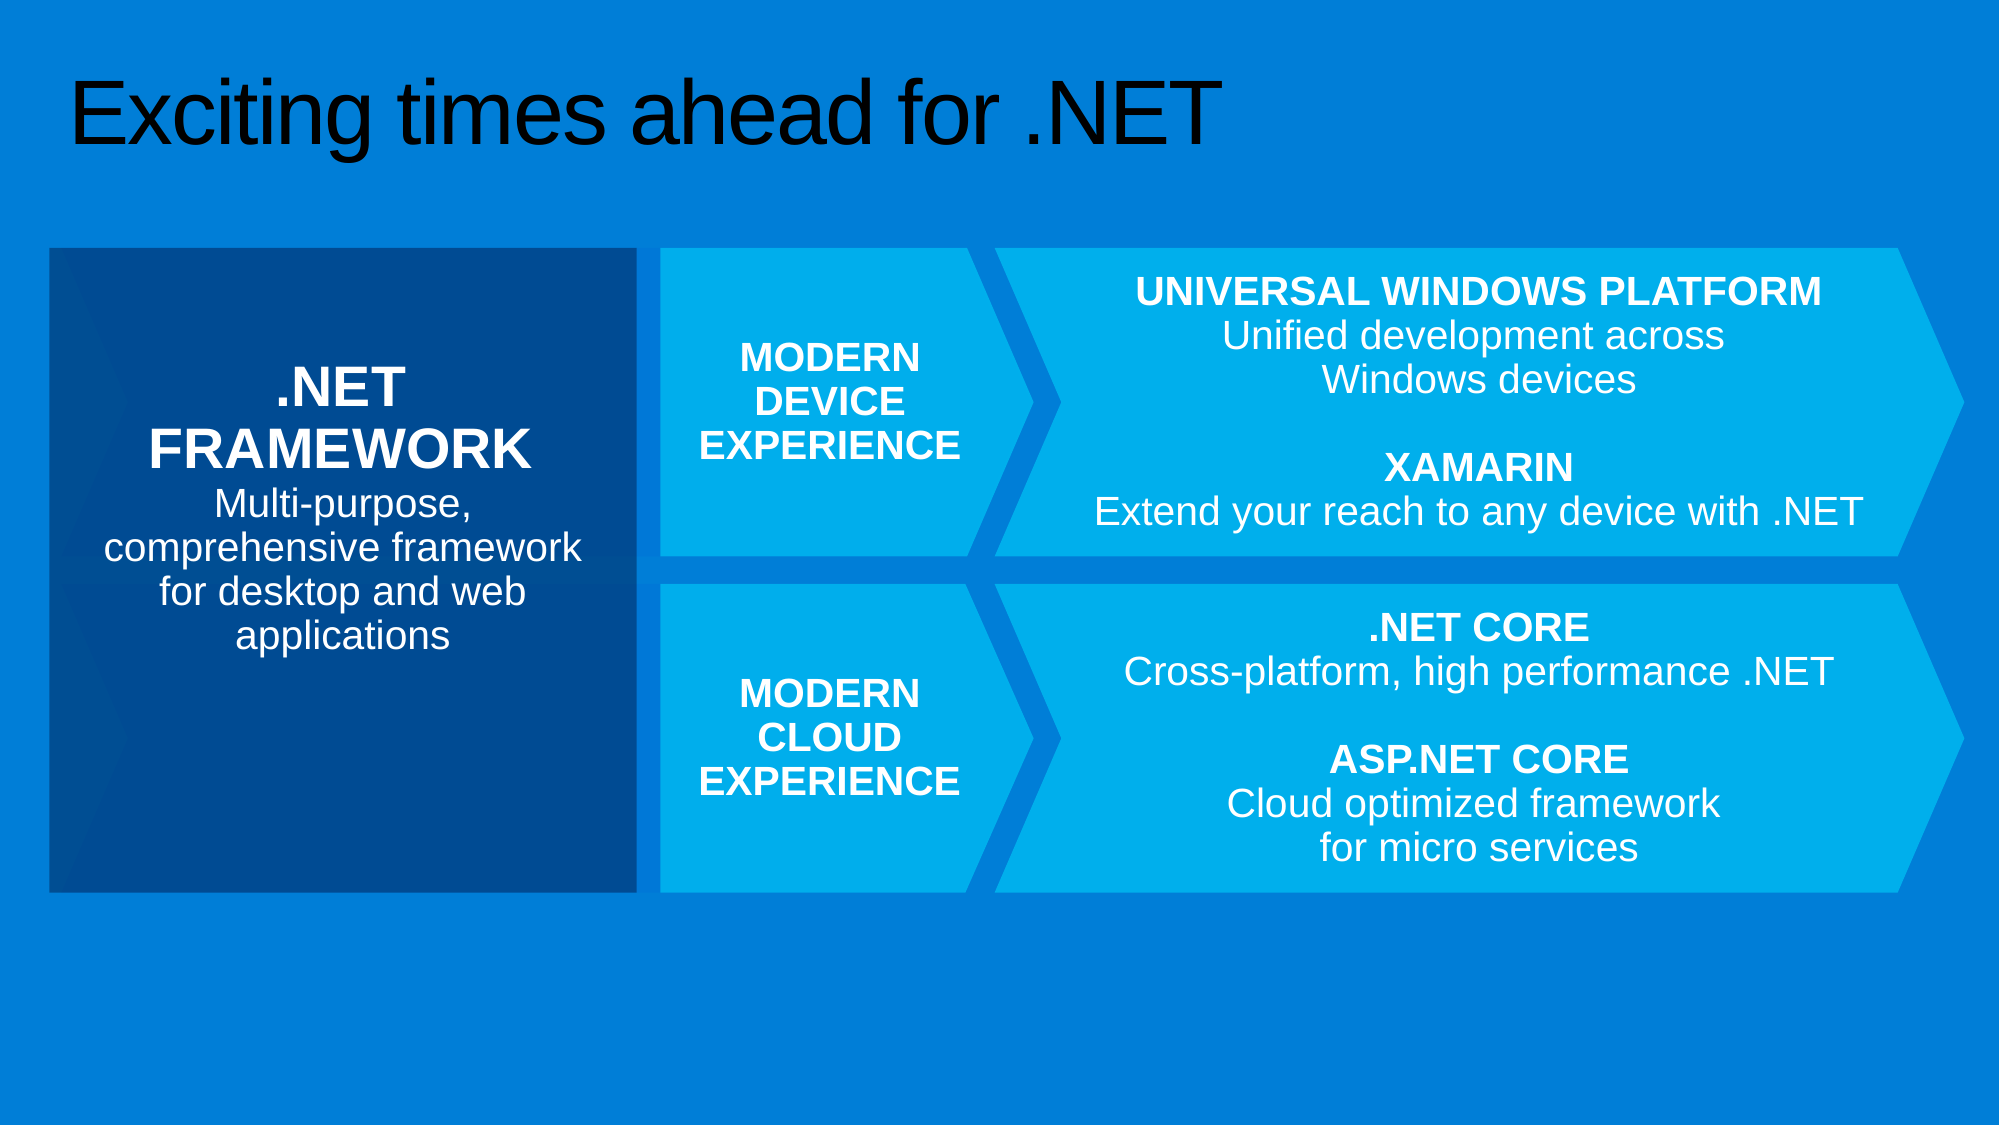

# Exciting times ahead for .NET

Modern DEVICE EXPERIENCE
Universal Windows platform
Unified development across
Windows devices
XAMARIN
Extend your reach to any device with .NET
Multi-purpose, comprehensive framework for desktop and web applications
.NET FRAMEWORK

Modern CLOUD EXPERIENCE
.NET CORE
Cross-platform, high performance .NET
ASP.NET Core
Cloud optimized framework
for micro services